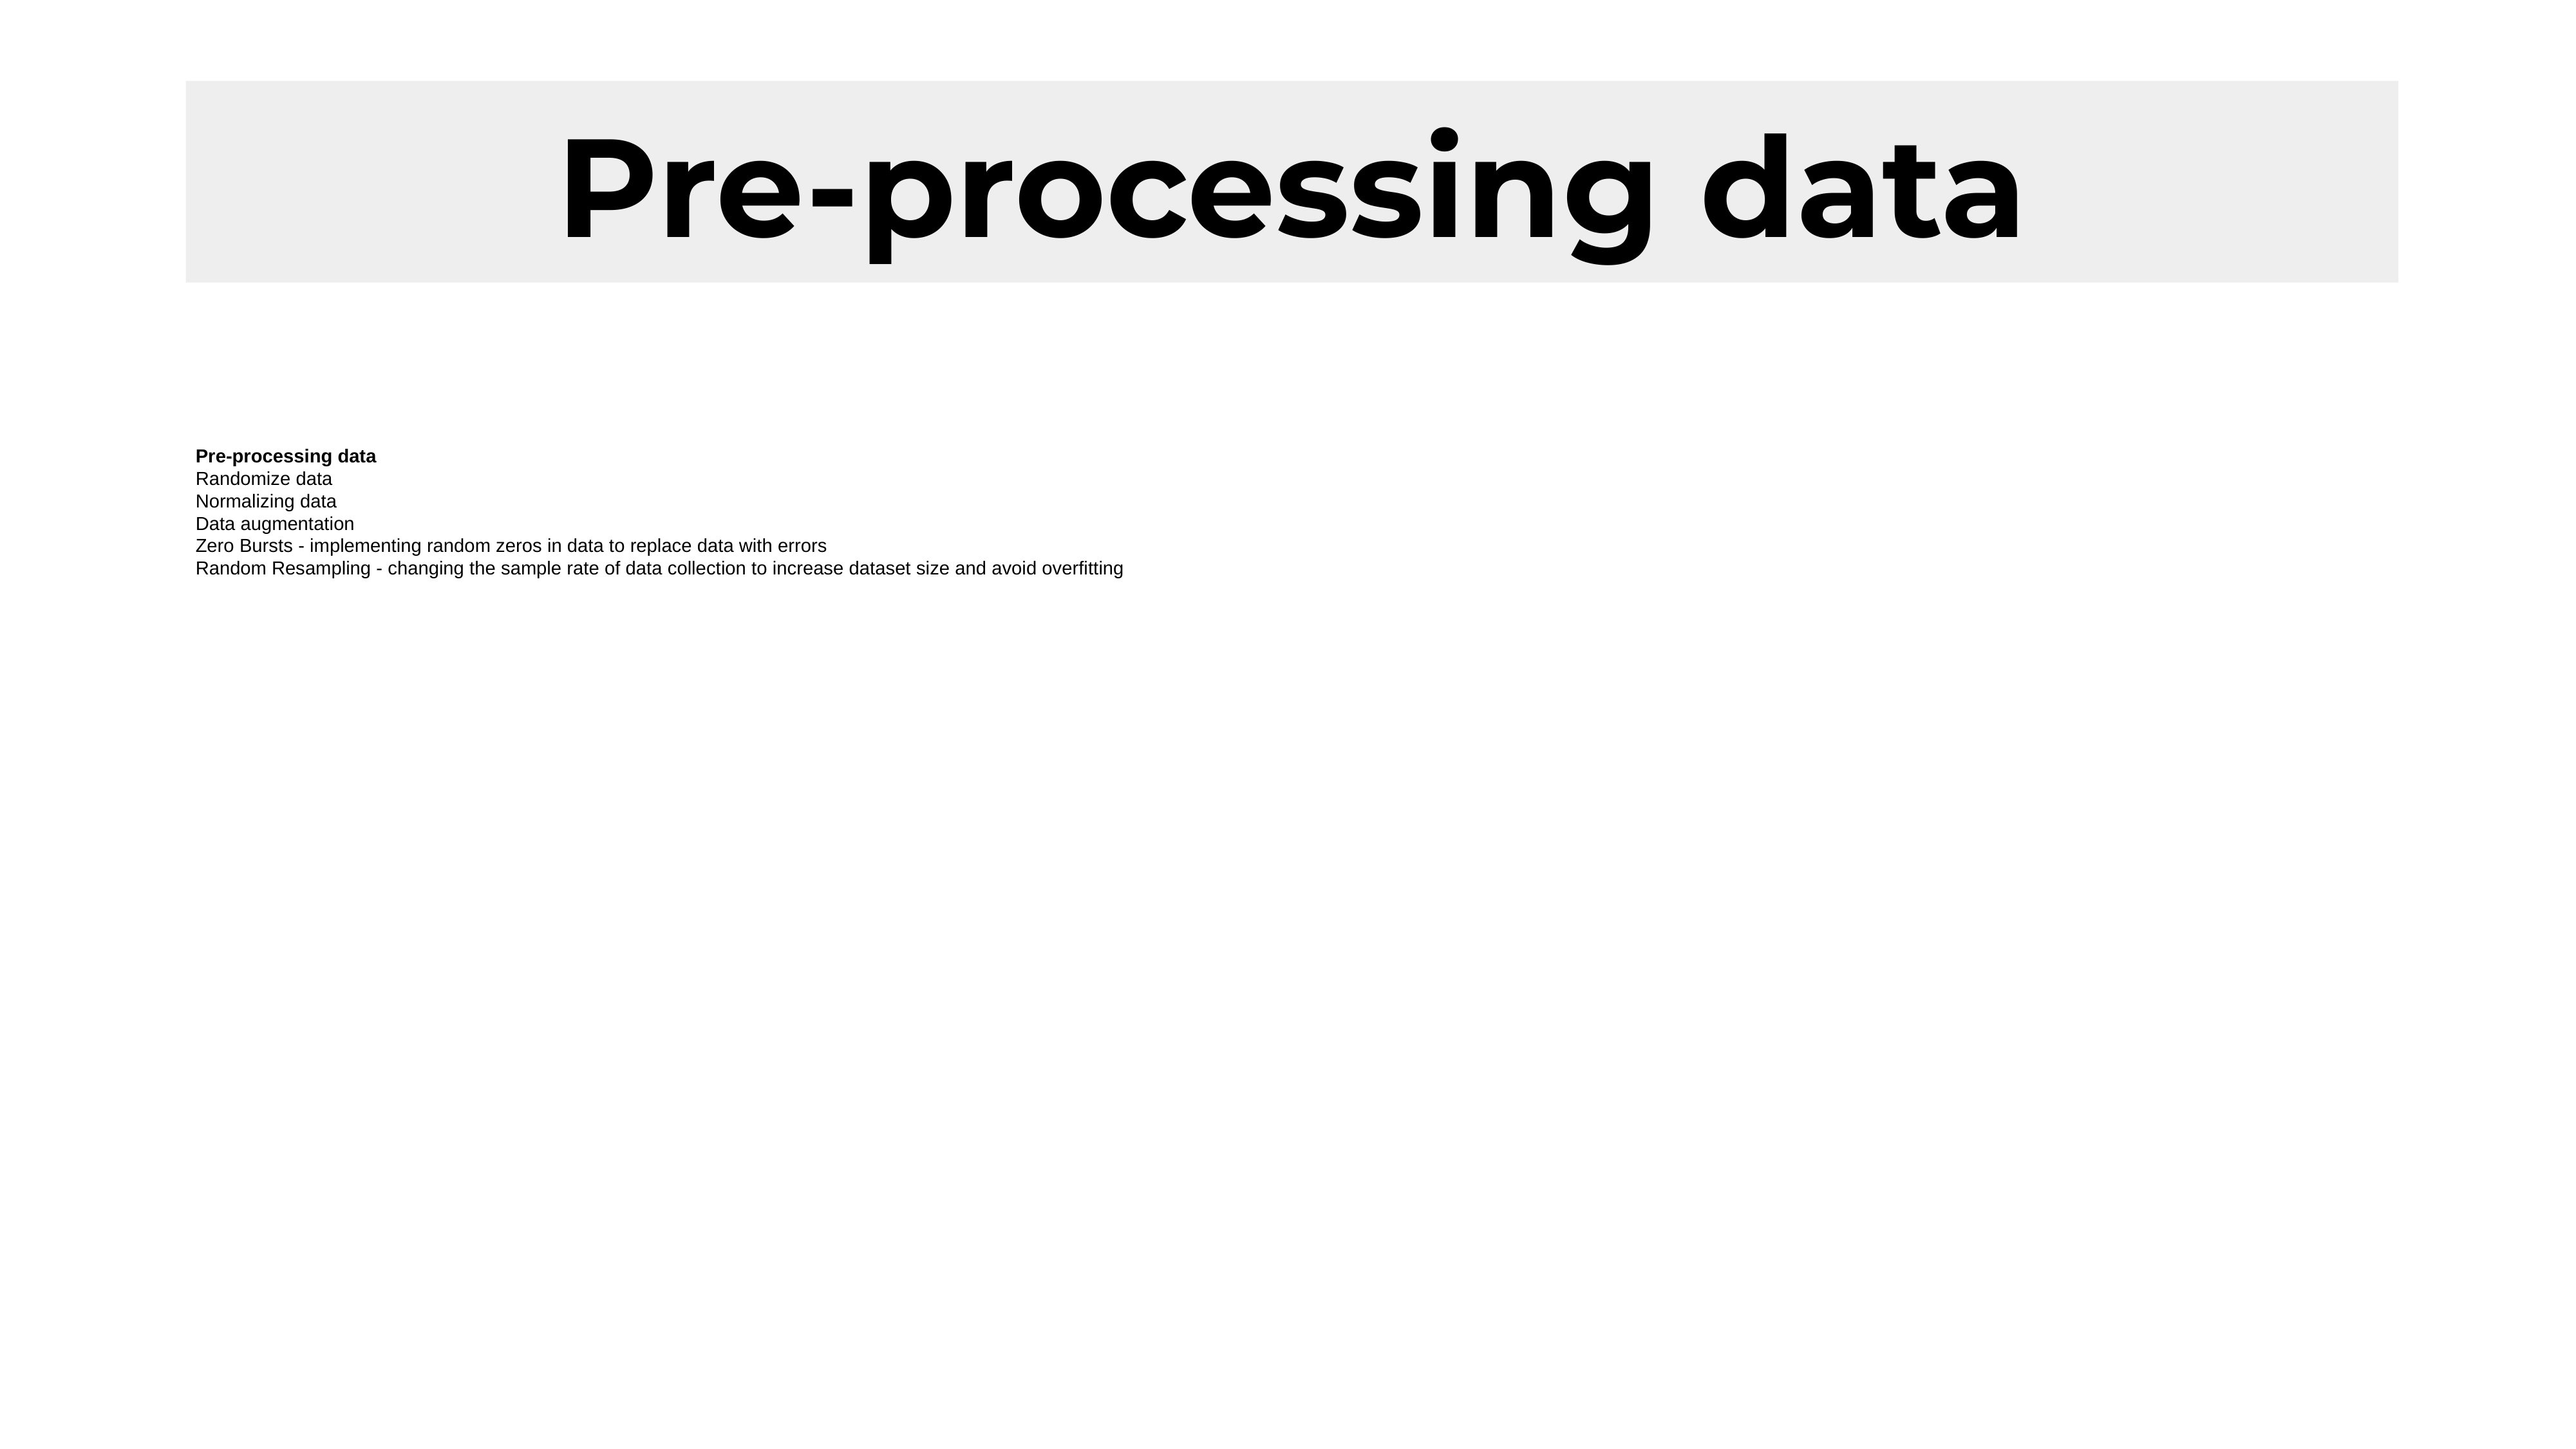

Pre-processing data
Pre-processing data
Randomize data
Normalizing data
Data augmentation
Zero Bursts - implementing random zeros in data to replace data with errors
Random Resampling - changing the sample rate of data collection to increase dataset size and avoid overfitting